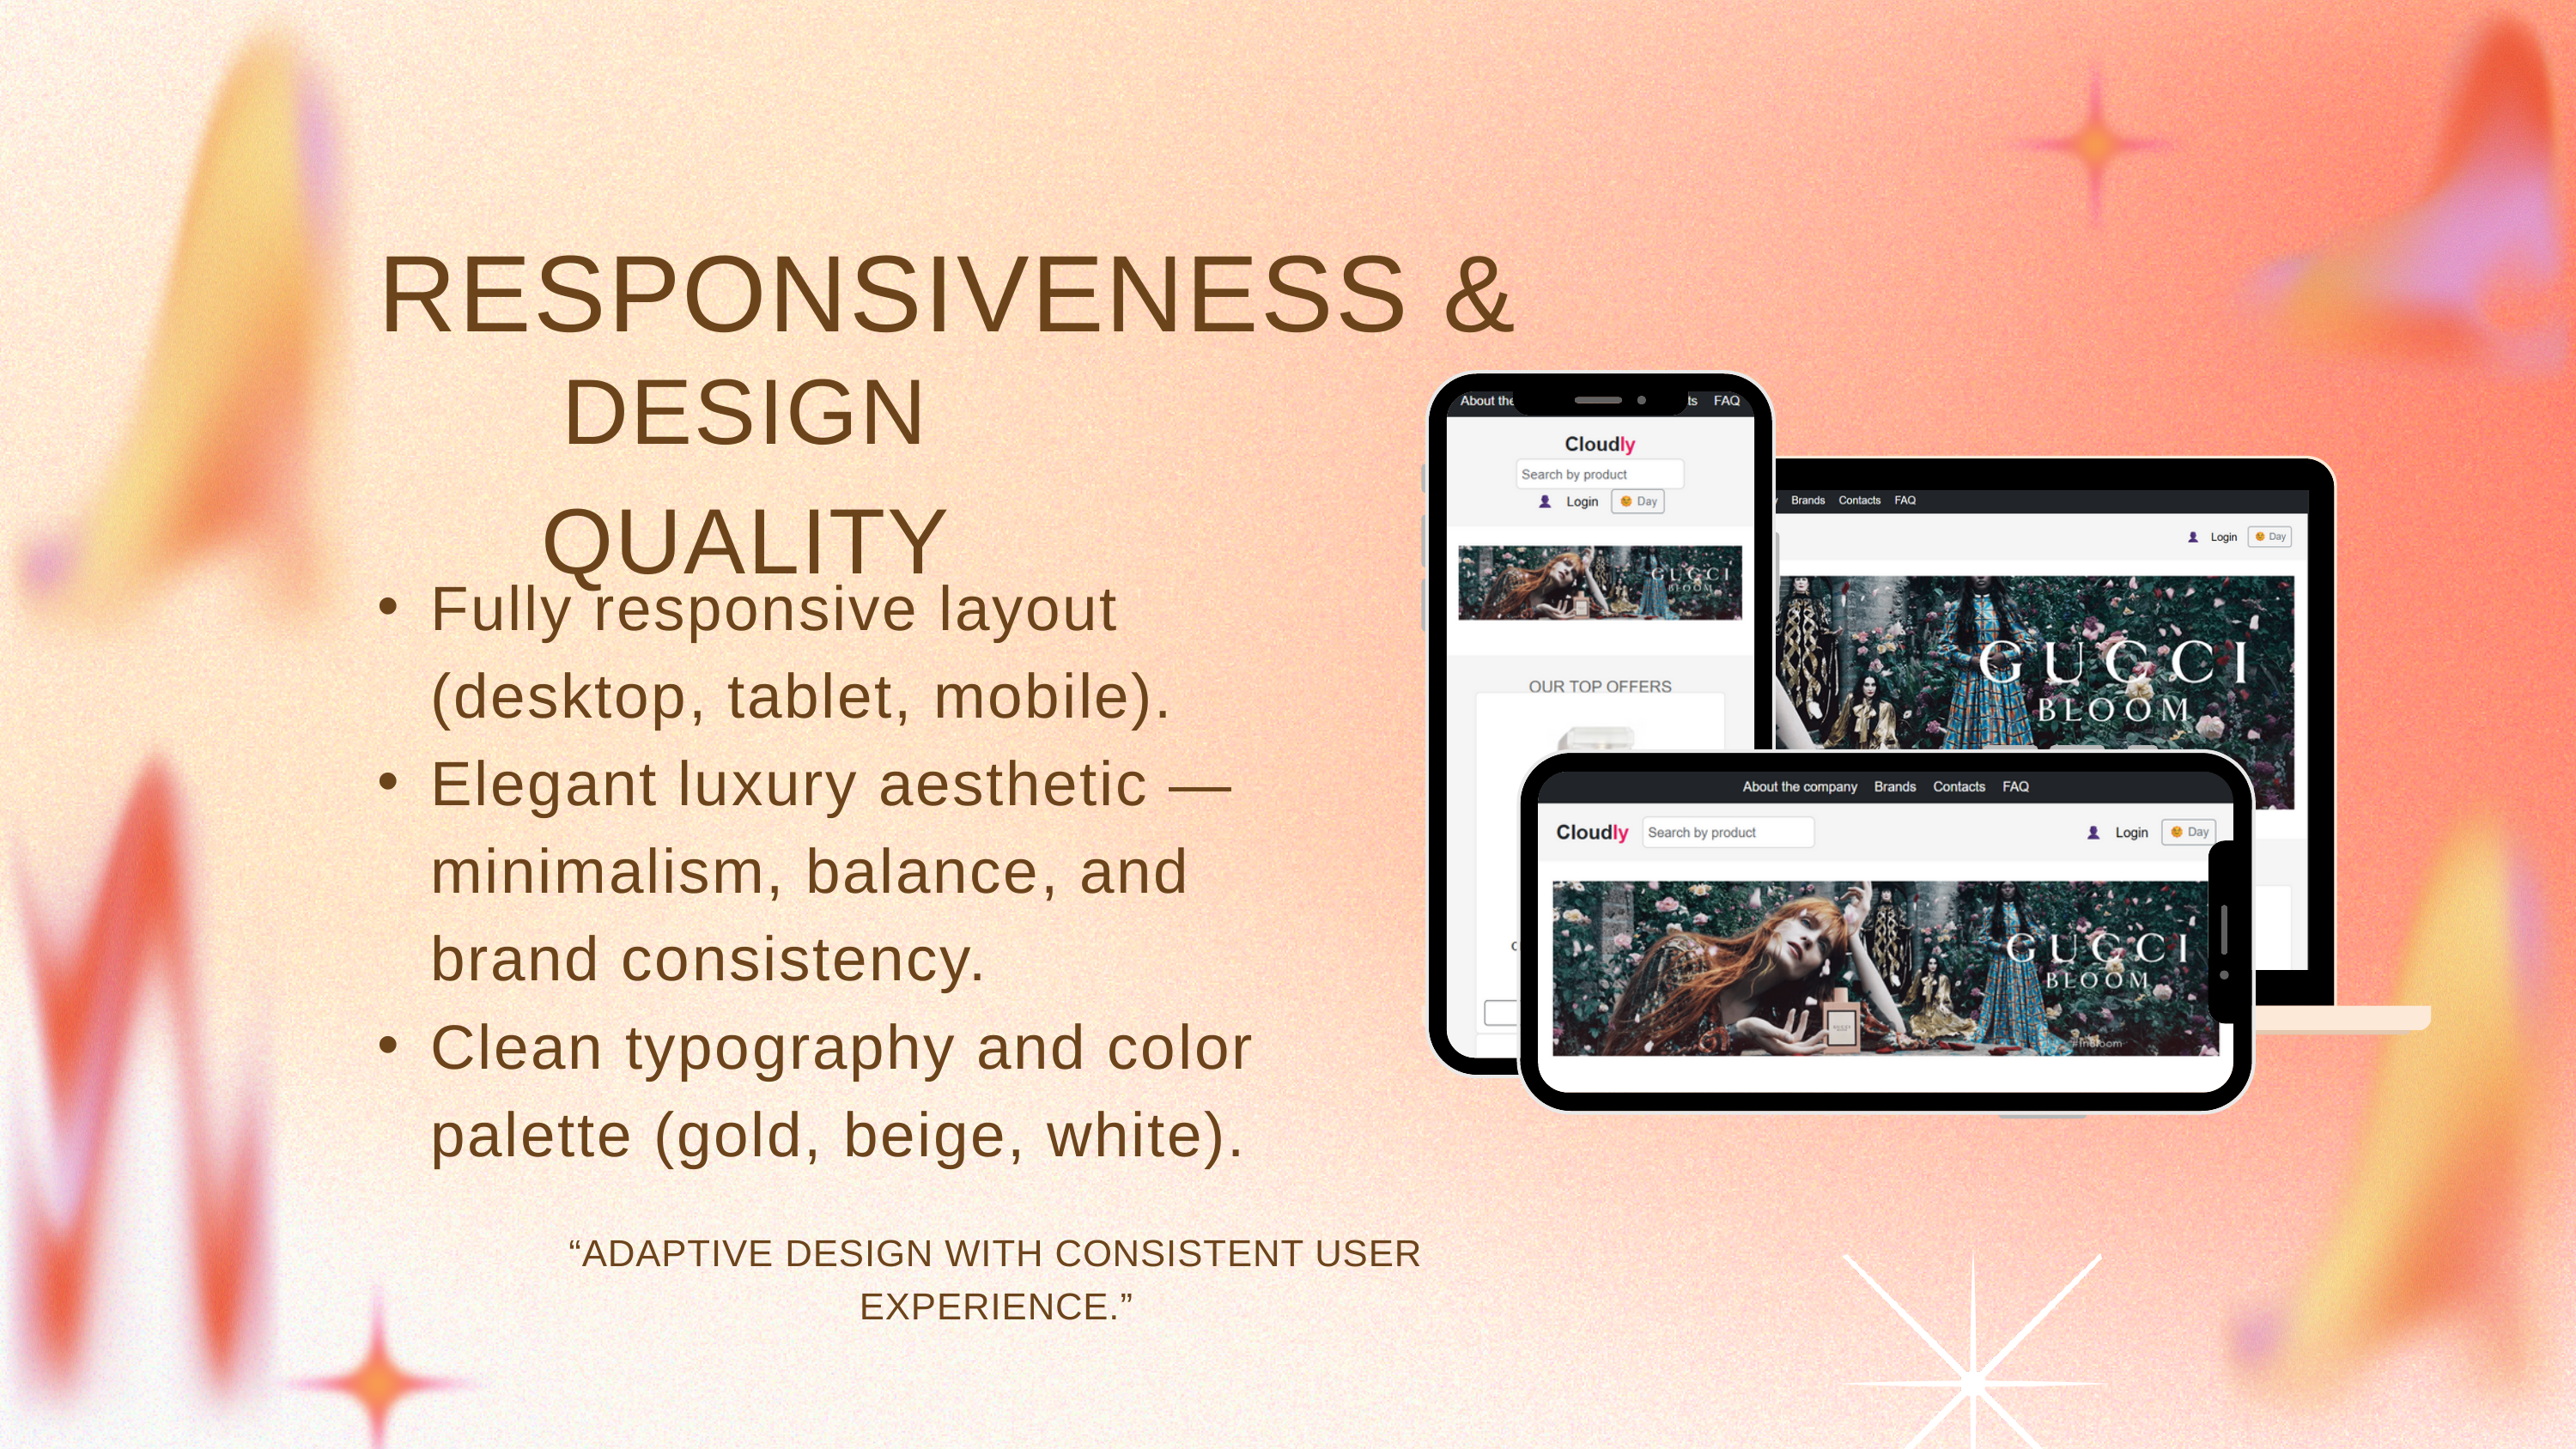

RESPONSIVENESS &
DESIGN QUALITY

Fully responsive layout (desktop, tablet, mobile).
Elegant luxury aesthetic — minimalism, balance, and brand consistency.
Clean typography and color palette (gold, beige, white).

“ADAPTIVE DESIGN WITH CONSISTENT USER EXPERIENCE.”